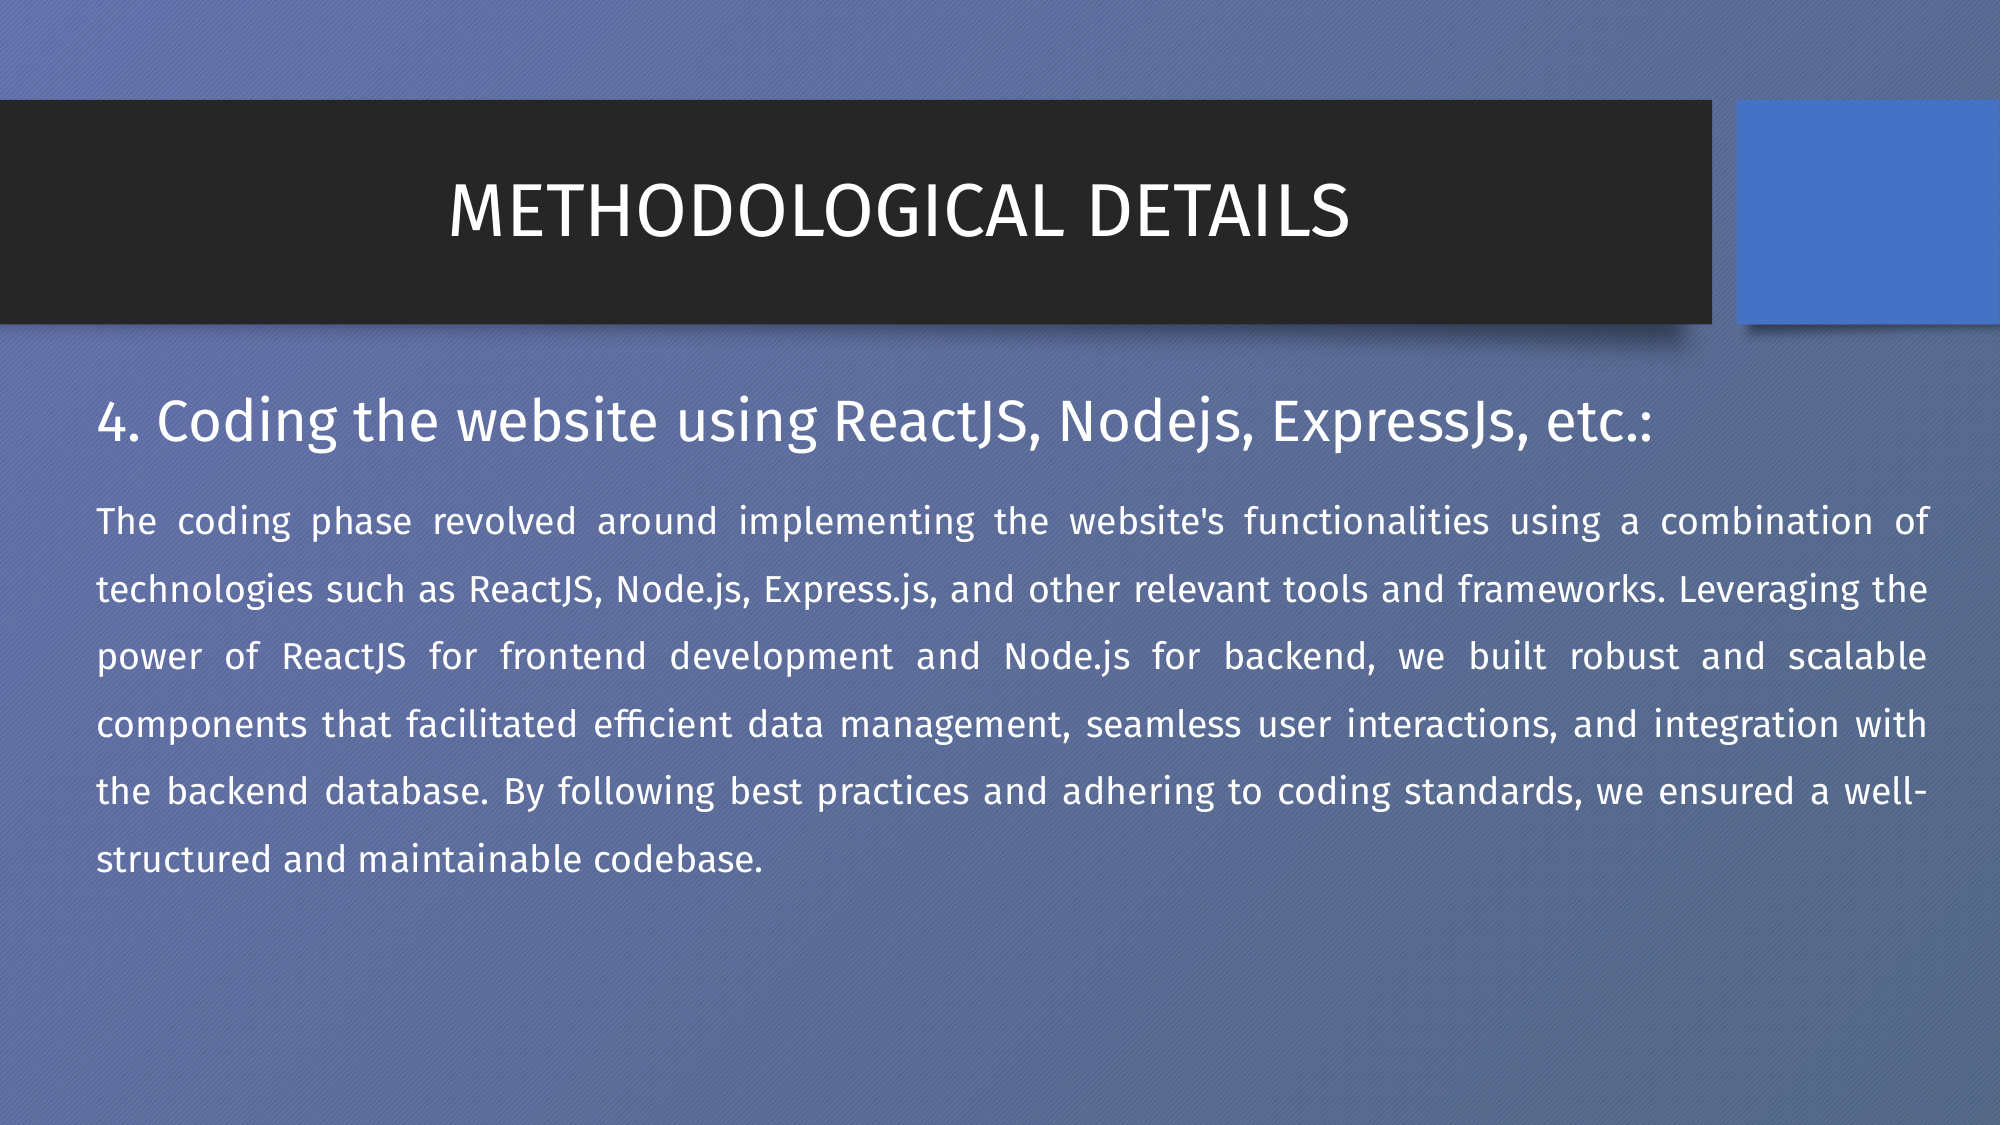

# METHODOLOGICAL DETAILS
4. Coding the website using ReactJS, Nodejs, ExpressJs, etc.:
The coding phase revolved around implementing the website's functionalities using a combination of technologies such as ReactJS, Node.js, Express.js, and other relevant tools and frameworks. Leveraging the power of ReactJS for frontend development and Node.js for backend, we built robust and scalable components that facilitated efficient data management, seamless user interactions, and integration with the backend database. By following best practices and adhering to coding standards, we ensured a well-structured and maintainable codebase.